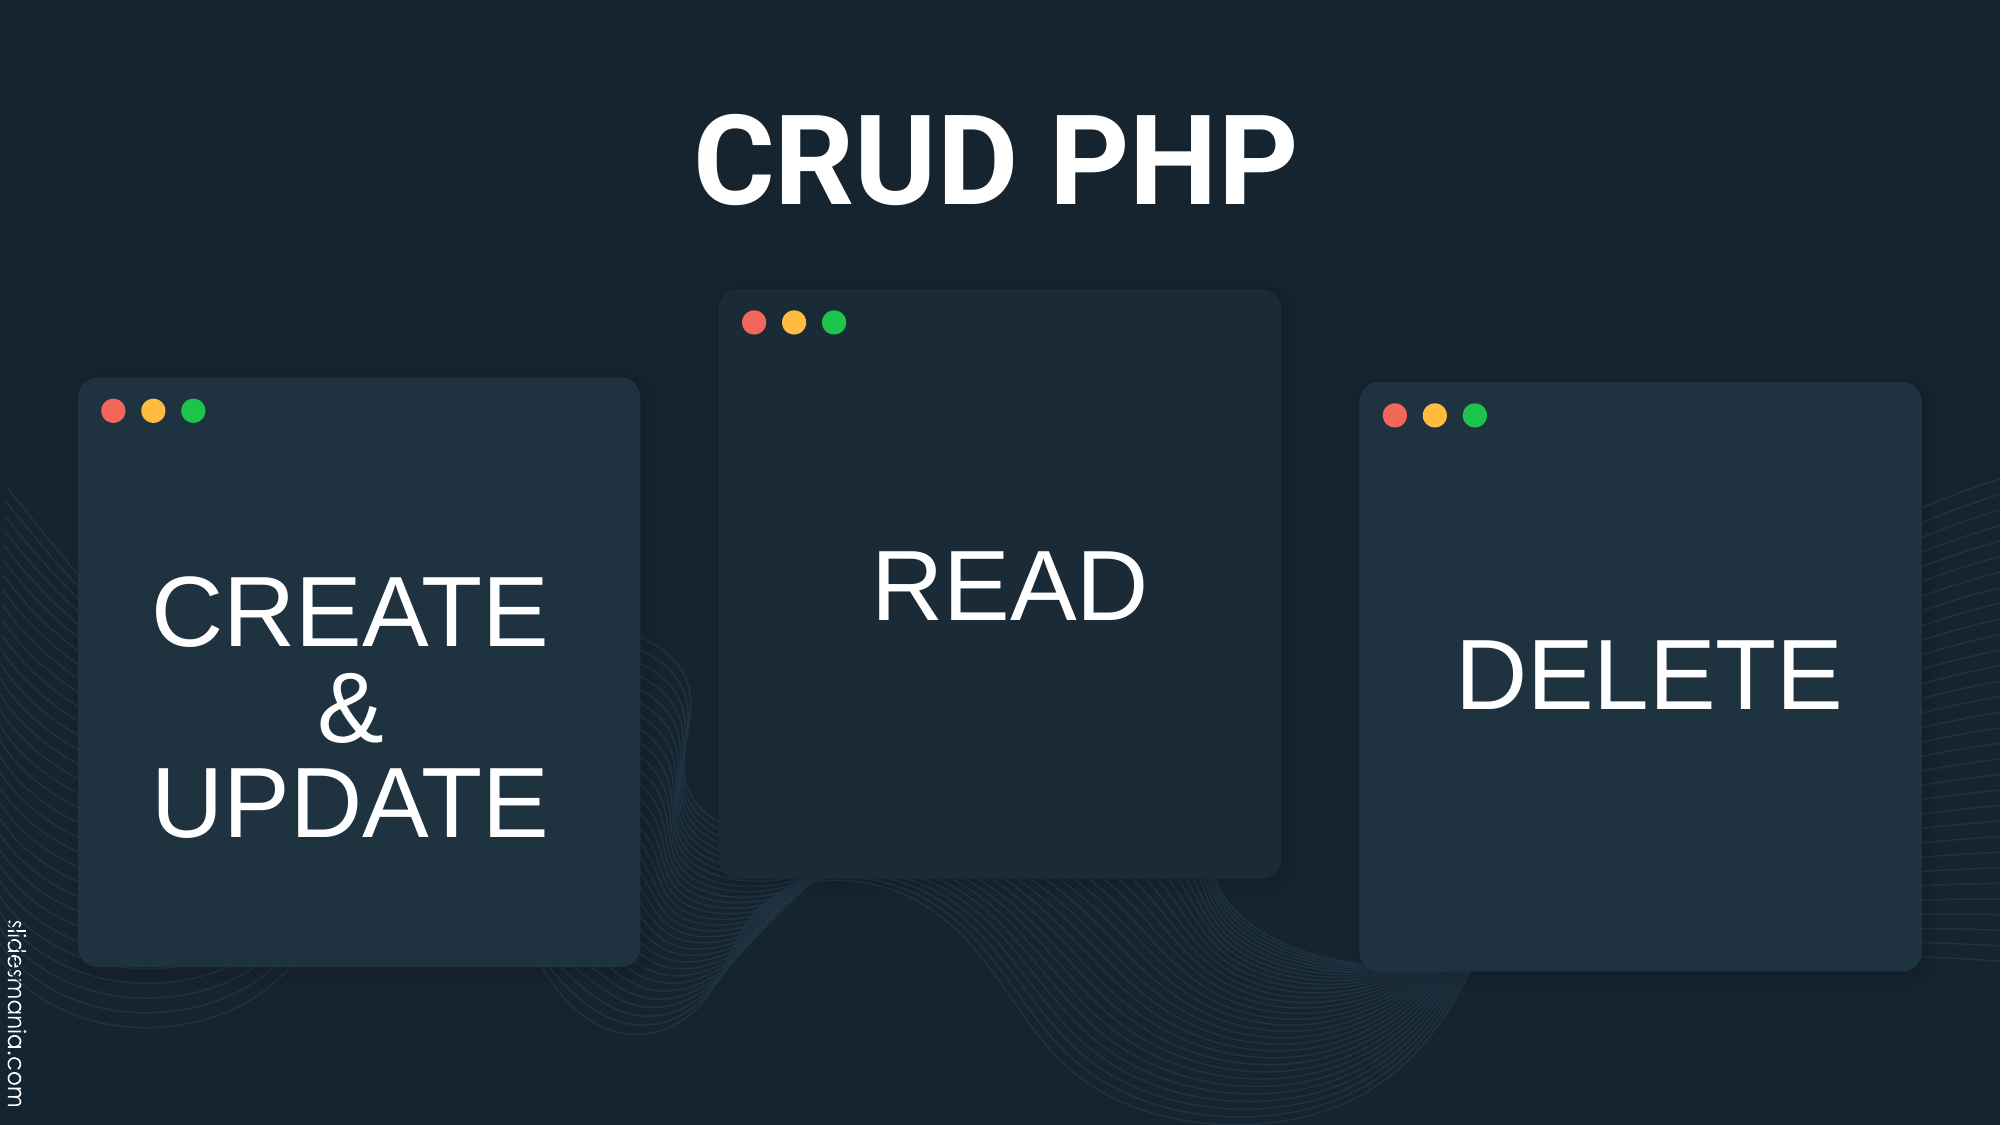

CRUD PHP
READ
# CREATE & UPDATE
DELETE